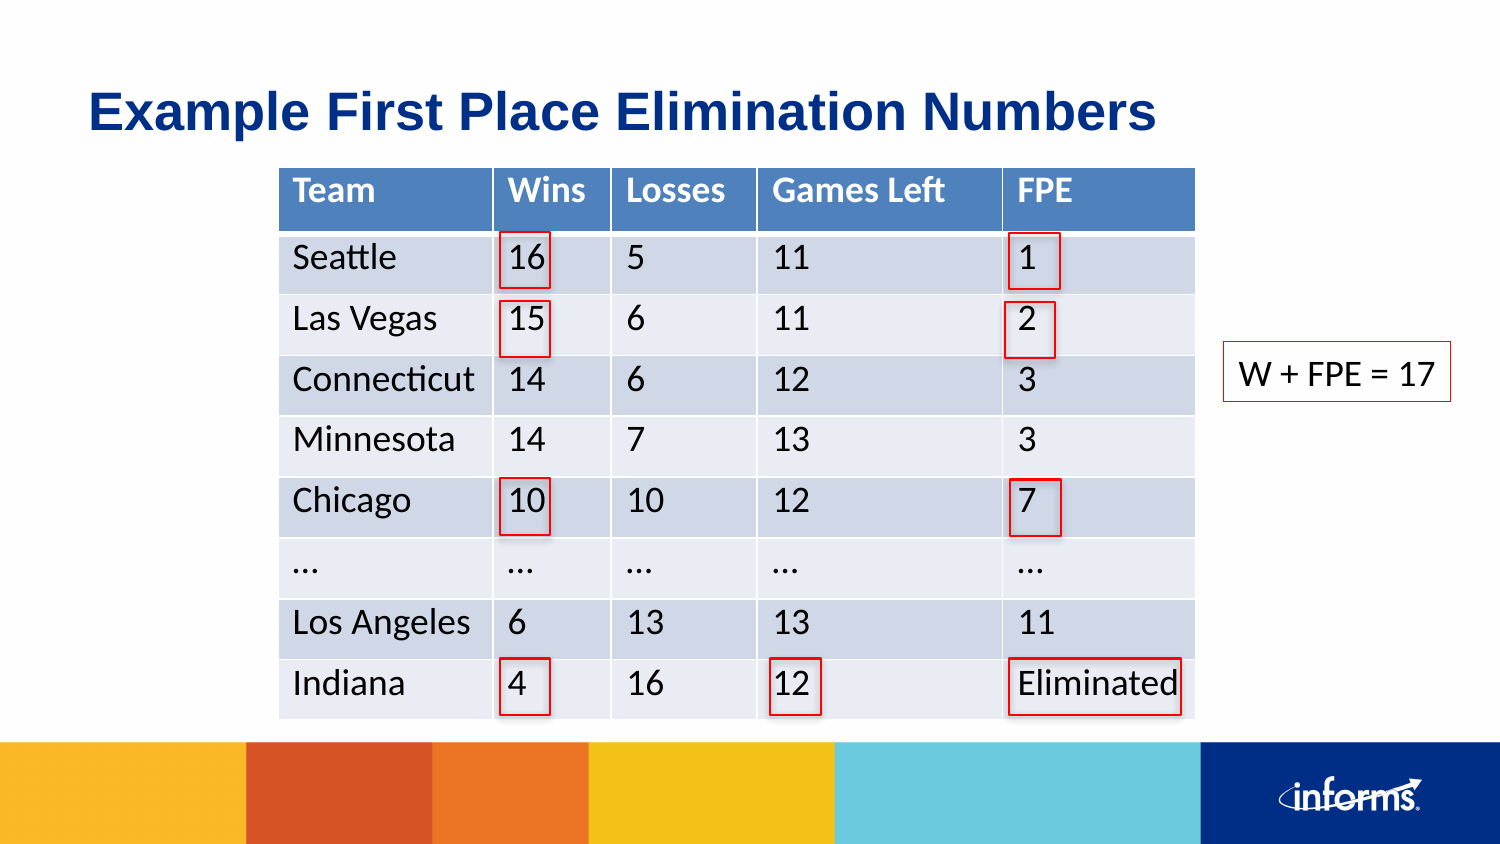

# Example First Place Elimination Numbers
| Team | Wins | Losses | Games Left | FPE |
| --- | --- | --- | --- | --- |
| Seattle | 16 | 5 | 11 | 1 |
| Las Vegas | 15 | 6 | 11 | 2 |
| Connecticut | 14 | 6 | 12 | 3 |
| Minnesota | 14 | 7 | 13 | 3 |
| Chicago | 10 | 10 | 12 | 7 |
| … | … | … | … | … |
| Los Angeles | 6 | 13 | 13 | 11 |
| Indiana | 4 | 16 | 12 | Eliminated |

W + FPE = 17